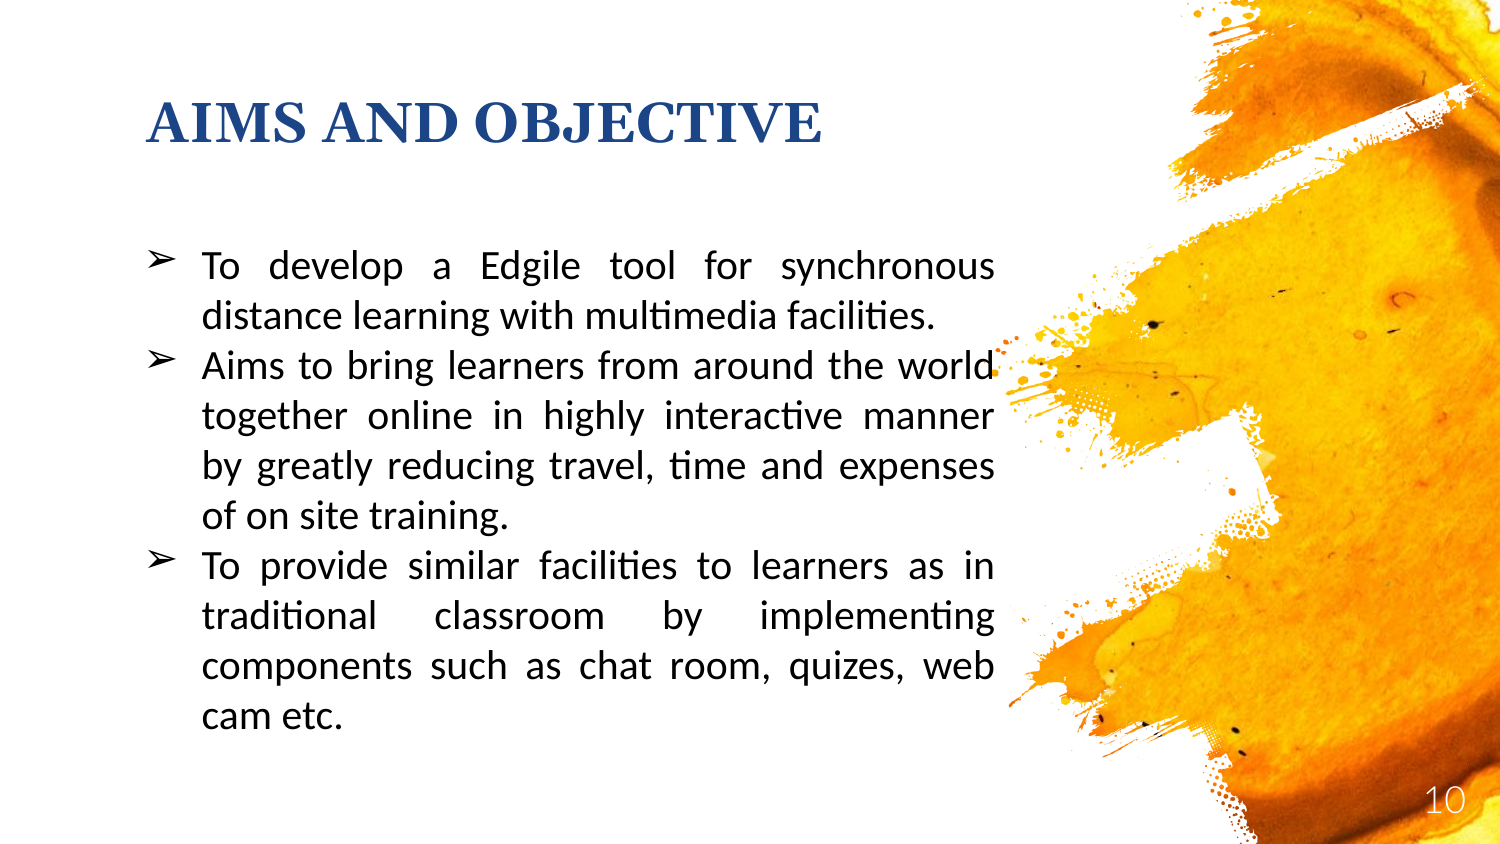

AIMS AND OBJECTIVE
To develop a Edgile tool for synchronous distance learning with multimedia facilities.
Aims to bring learners from around the world together online in highly interactive manner by greatly reducing travel, time and expenses of on site training.
To provide similar facilities to learners as in traditional classroom by implementing components such as chat room, quizes, web cam etc.
10